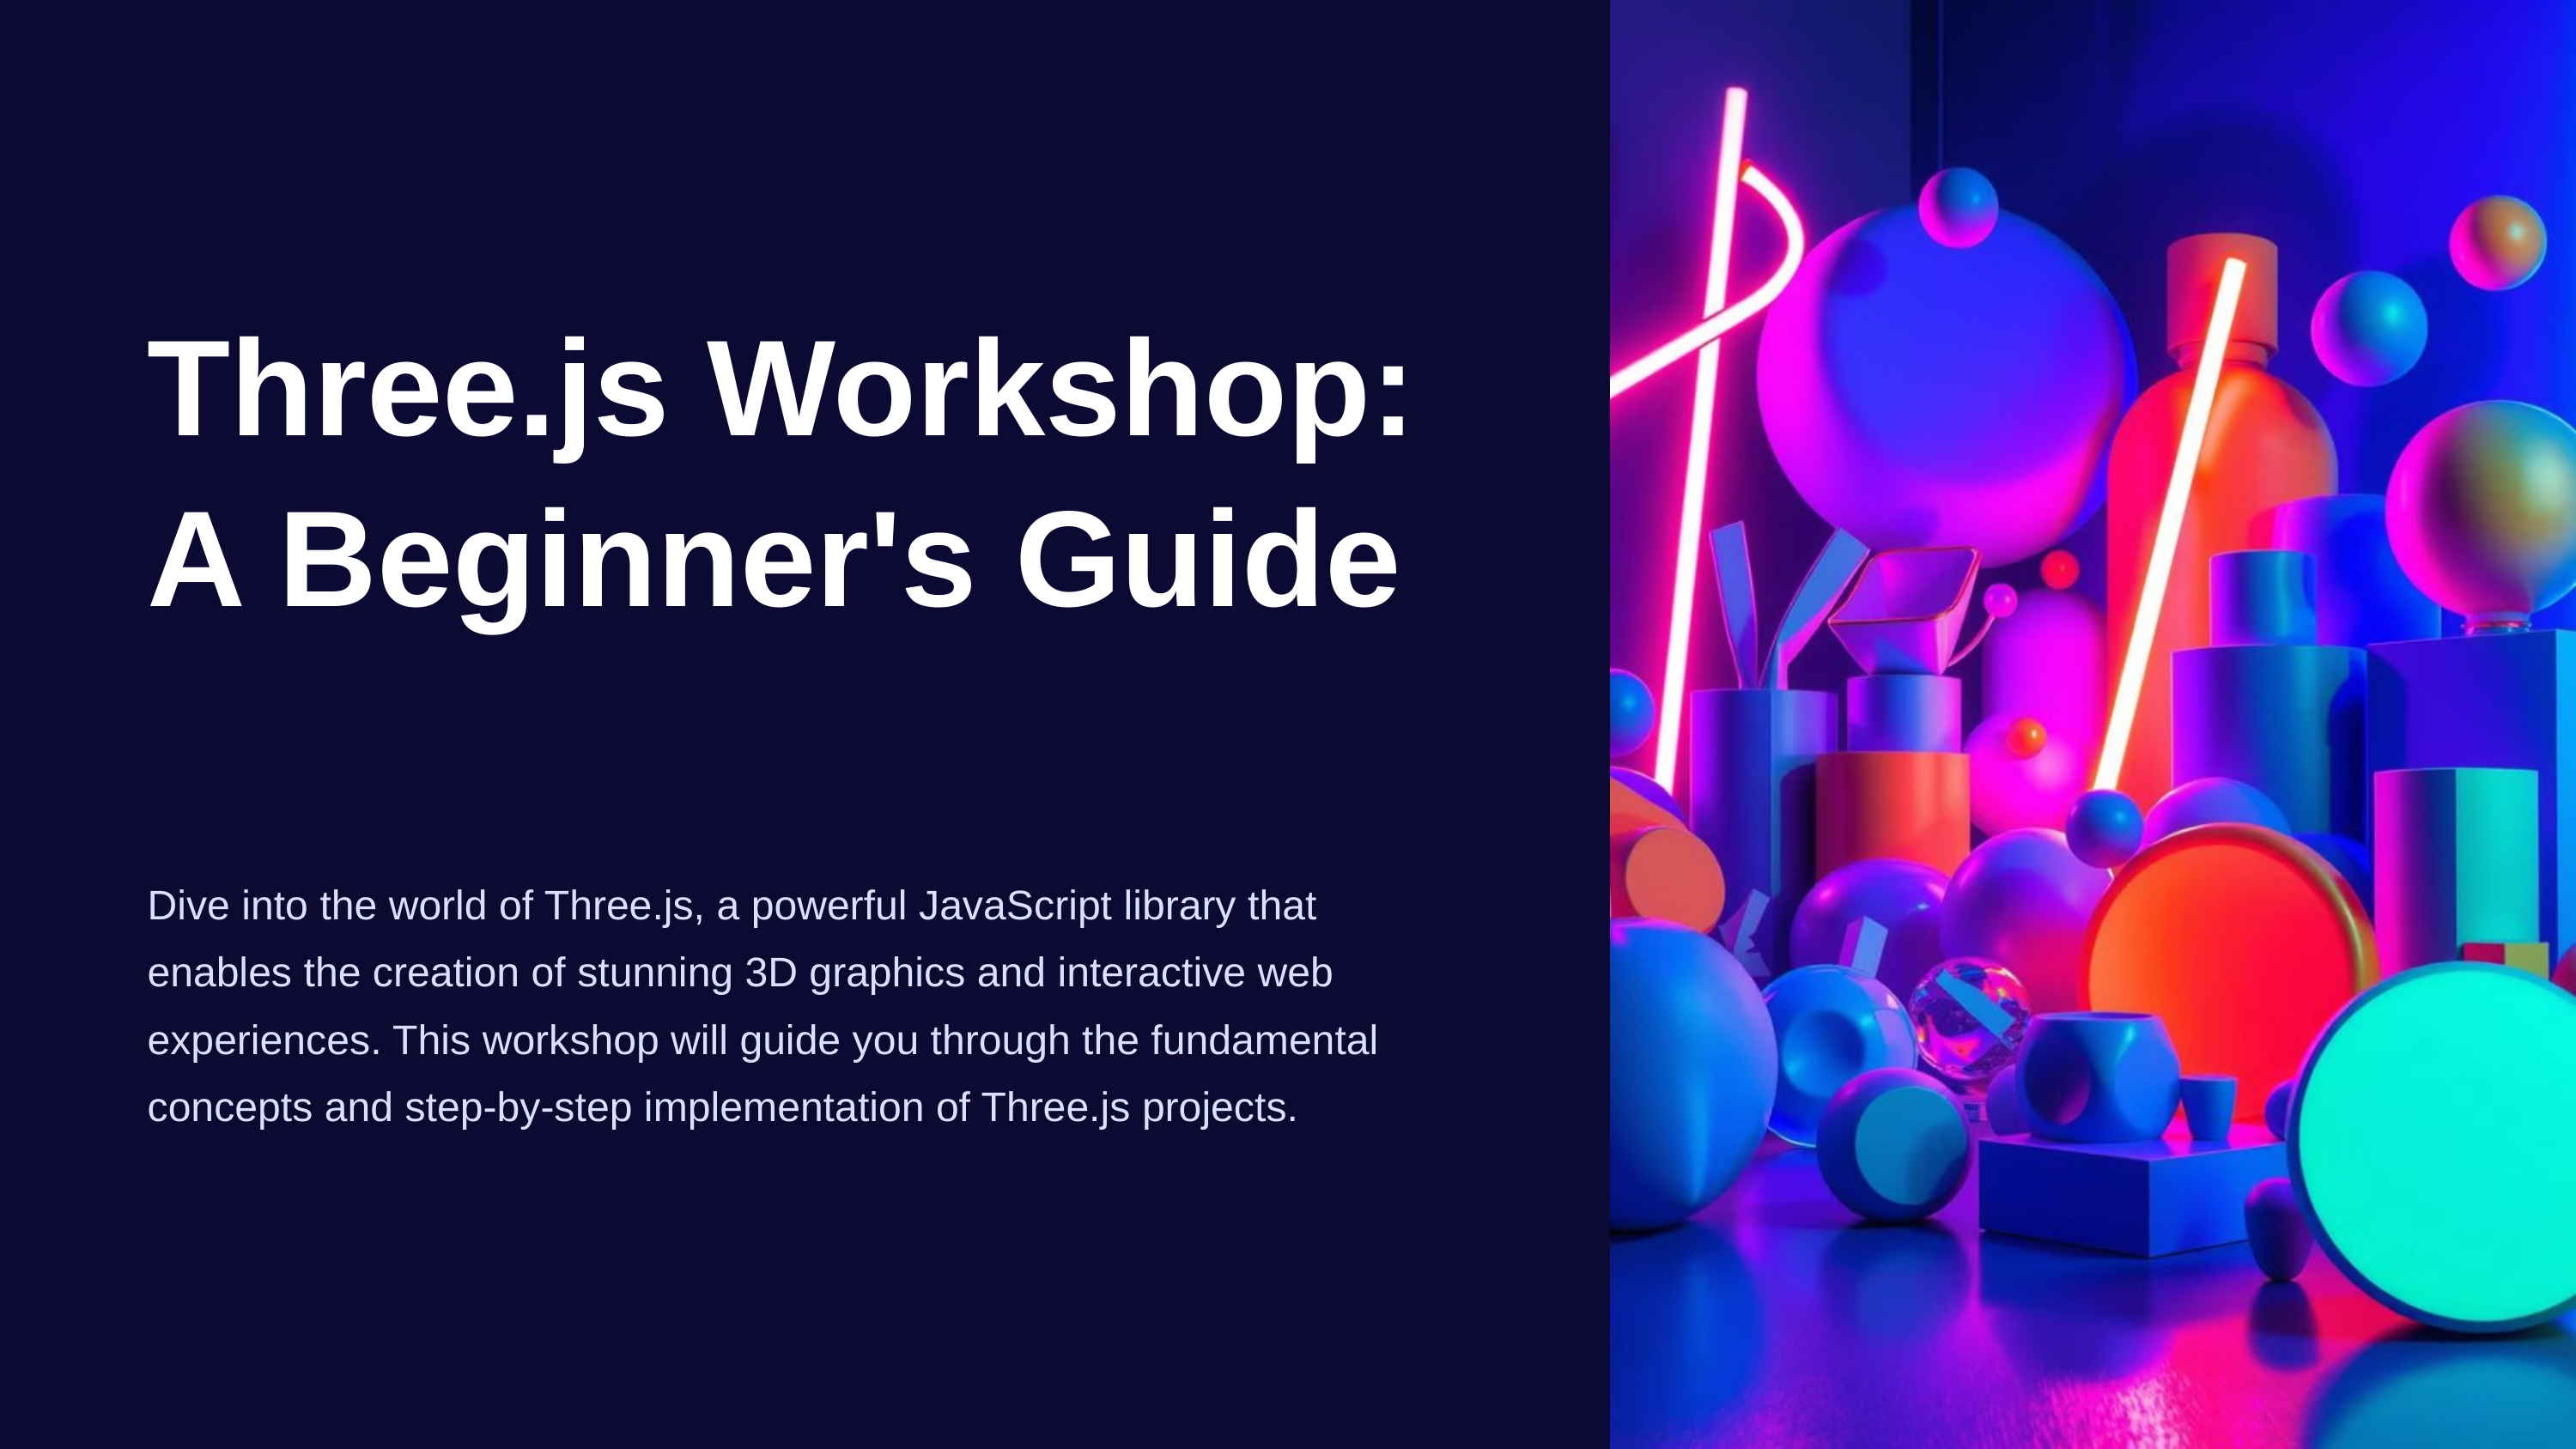

Three.js Workshop: A Beginner's Guide
Dive into the world of Three.js, a powerful JavaScript library that enables the creation of stunning 3D graphics and interactive web experiences. This workshop will guide you through the fundamental concepts and step-by-step implementation of Three.js projects.